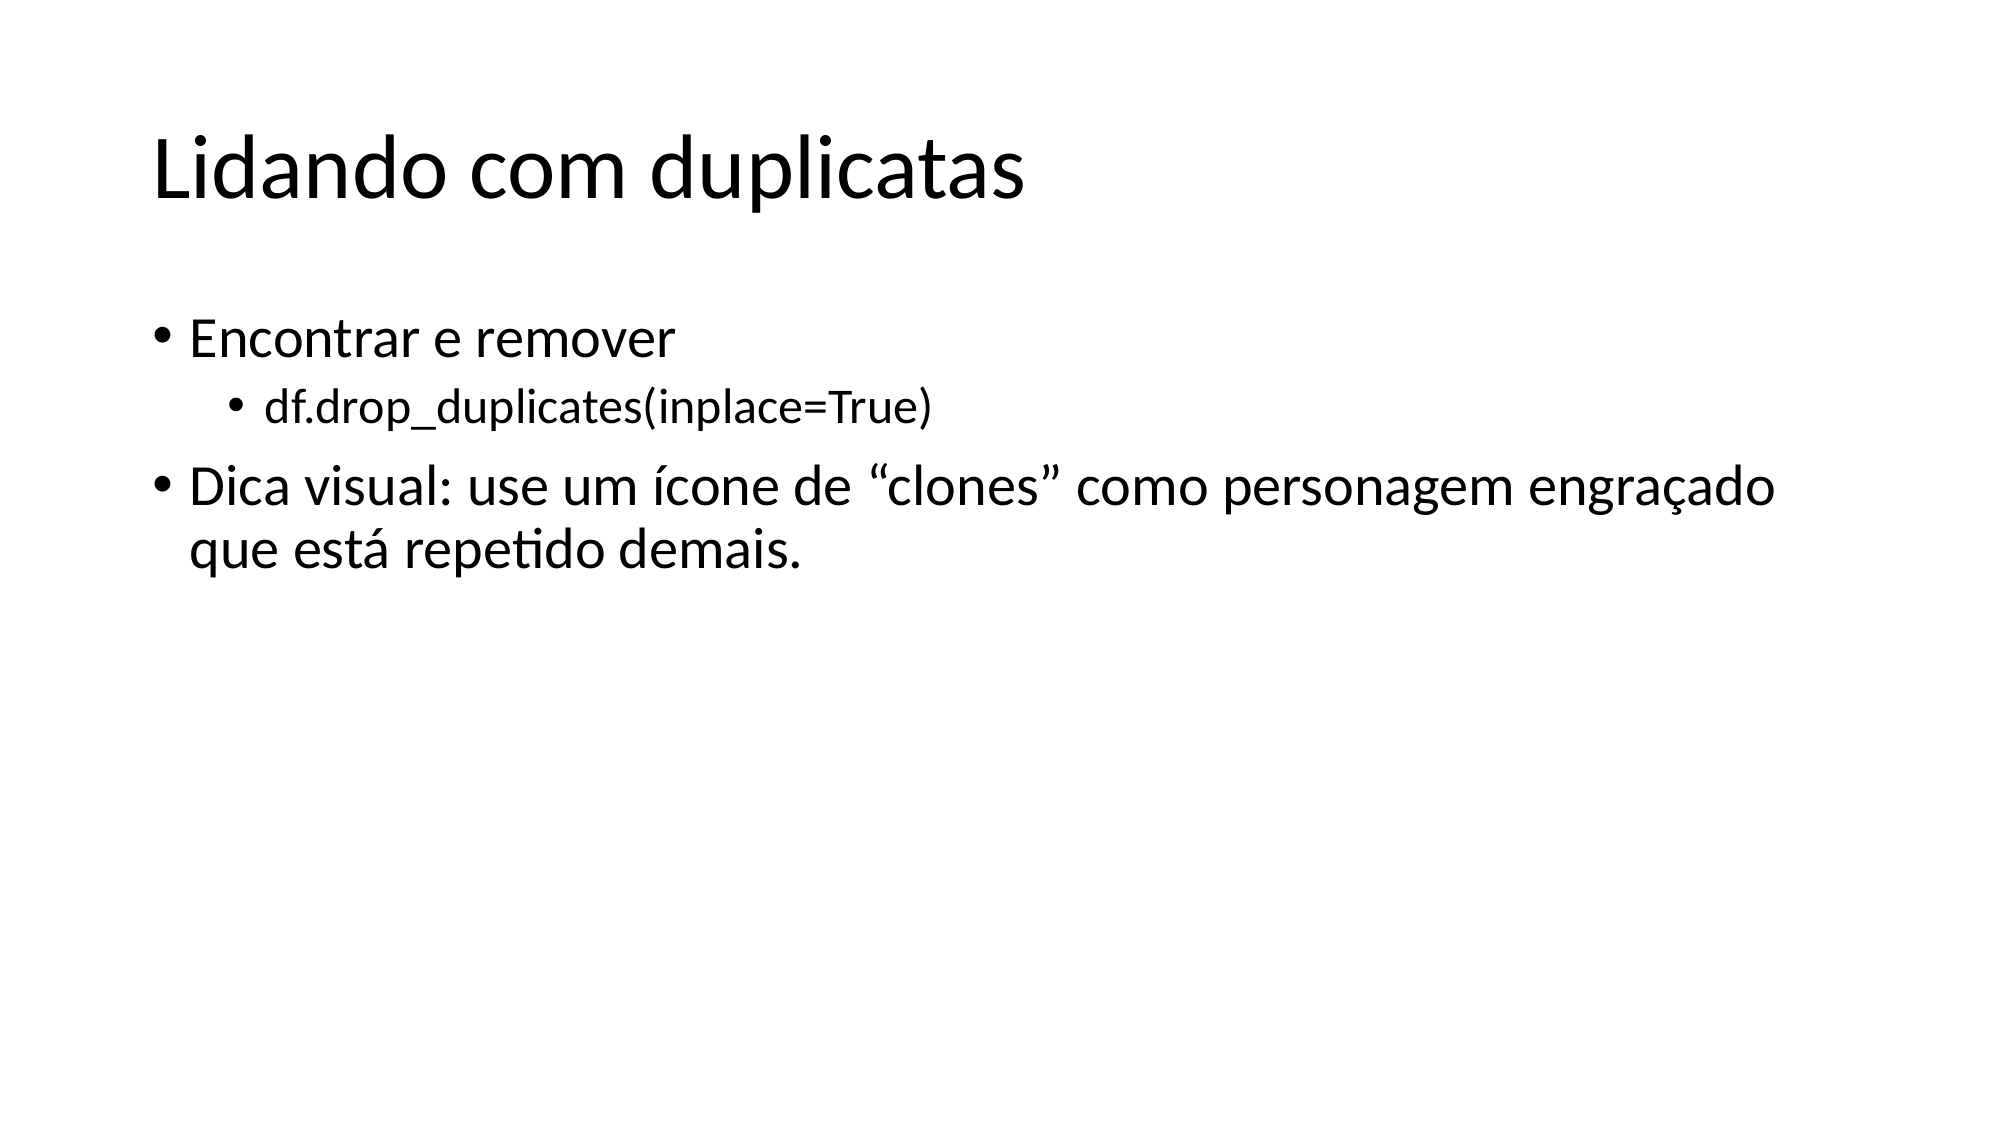

# Lidando com duplicatas
Encontrar e remover
df.drop_duplicates(inplace=True)
Dica visual: use um ícone de “clones” como personagem engraçado que está repetido demais.